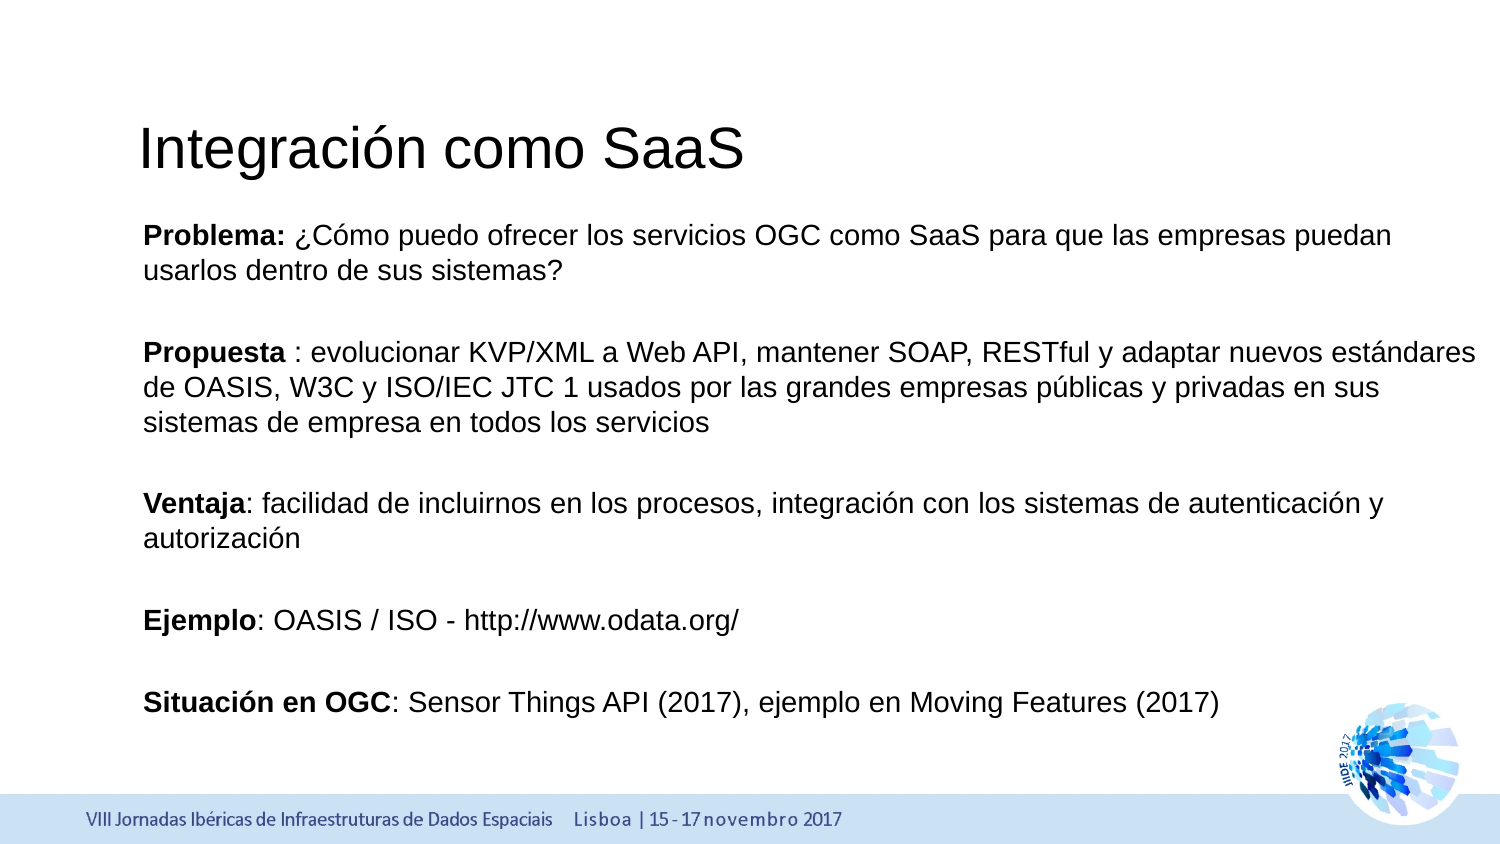

Integración como SaaS
Problema: ¿Cómo puedo ofrecer los servicios OGC como SaaS para que las empresas puedan usarlos dentro de sus sistemas?

Propuesta : evolucionar KVP/XML a Web API, mantener SOAP, RESTful y adaptar nuevos estándares de OASIS, W3C y ISO/IEC JTC 1 usados por las grandes empresas públicas y privadas en sus sistemas de empresa en todos los servicios

Ventaja: facilidad de incluirnos en los procesos, integración con los sistemas de autenticación y autorización

Ejemplo: OASIS / ISO - http://www.odata.org/

Situación en OGC: Sensor Things API (2017), ejemplo en Moving Features (2017)